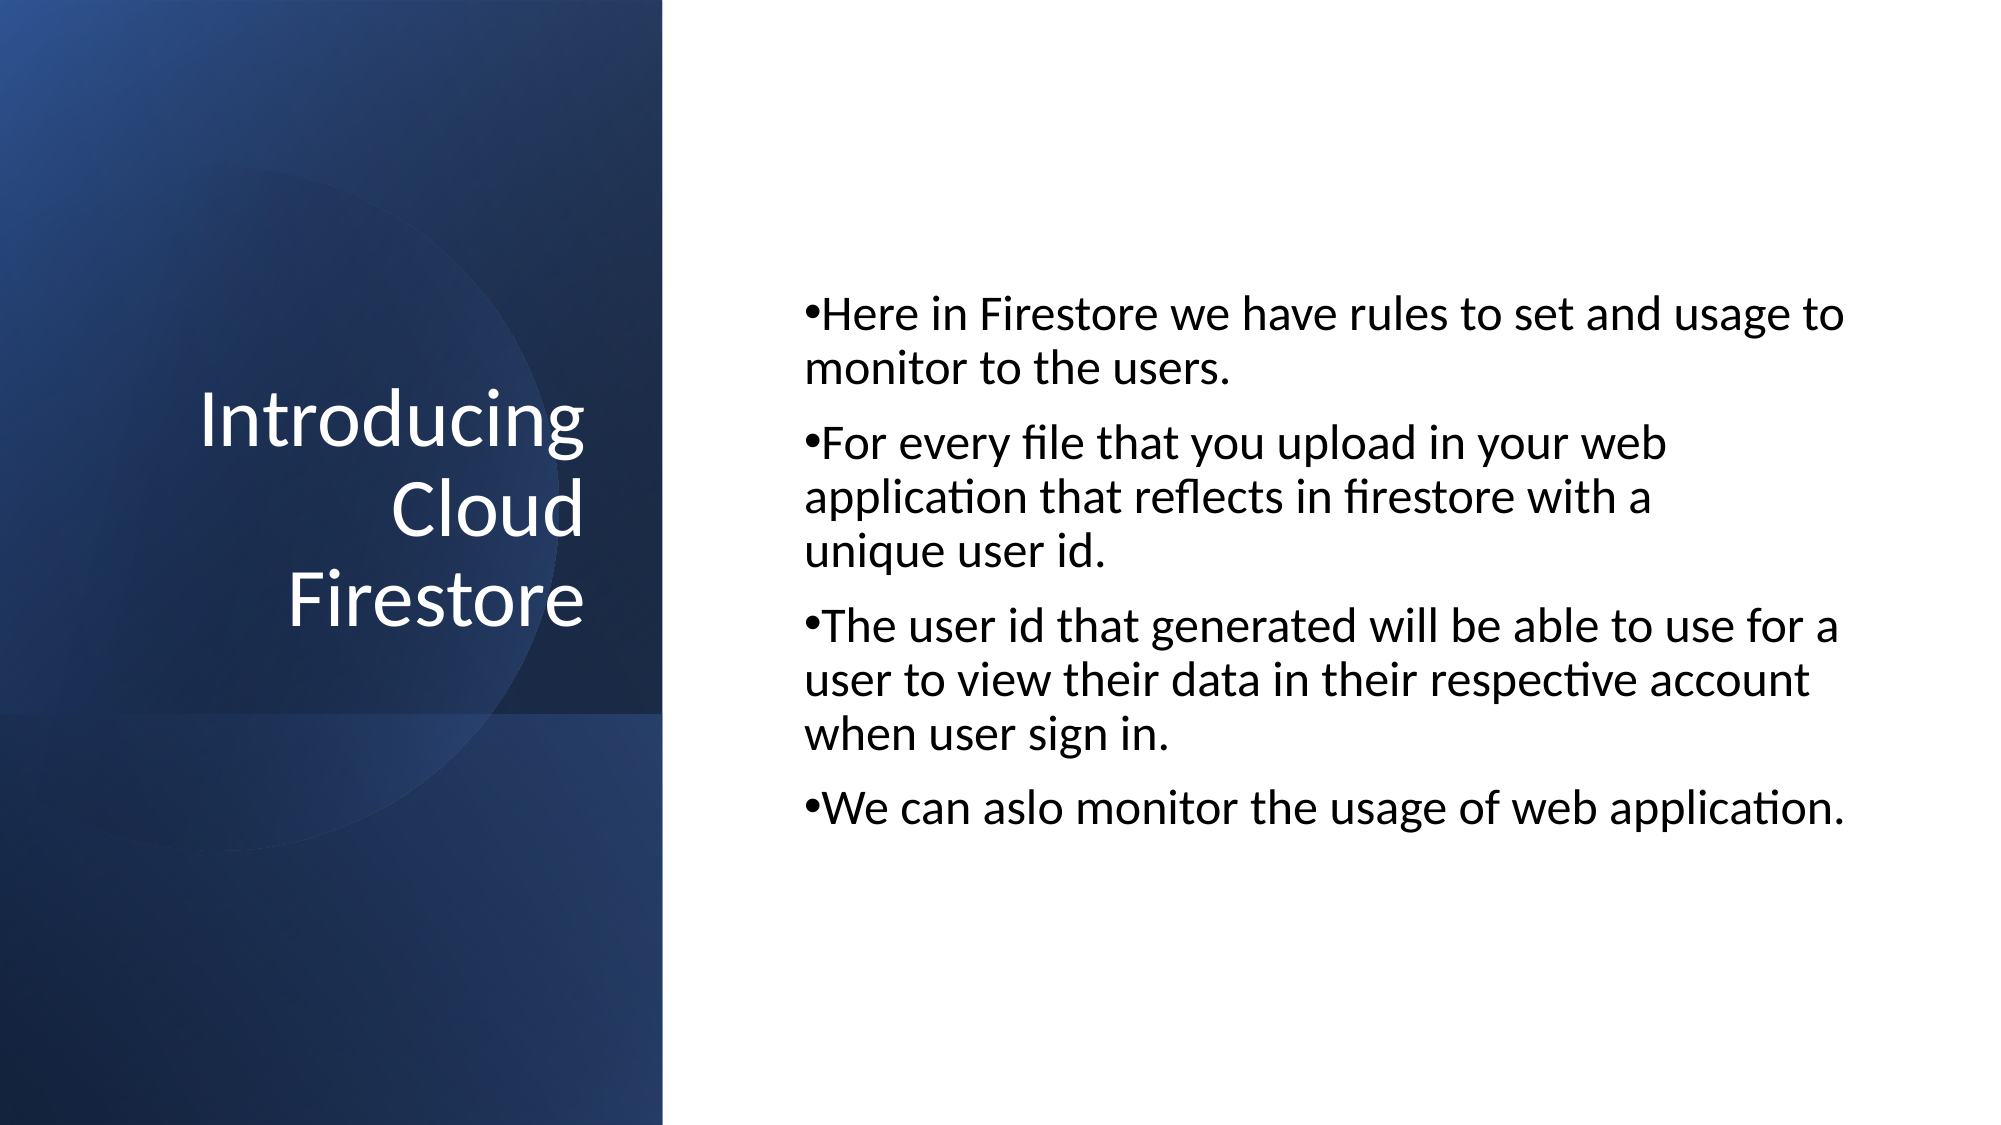

# Introducing Cloud Firestore
Here in Firestore we have rules to set and usage to monitor to the users.
For every file that you upload in your web application that reflects in firestore with a unique user id.
The user id that generated will be able to use for a user to view their data in their respective account when user sign in.
We can aslo monitor the usage of web application.